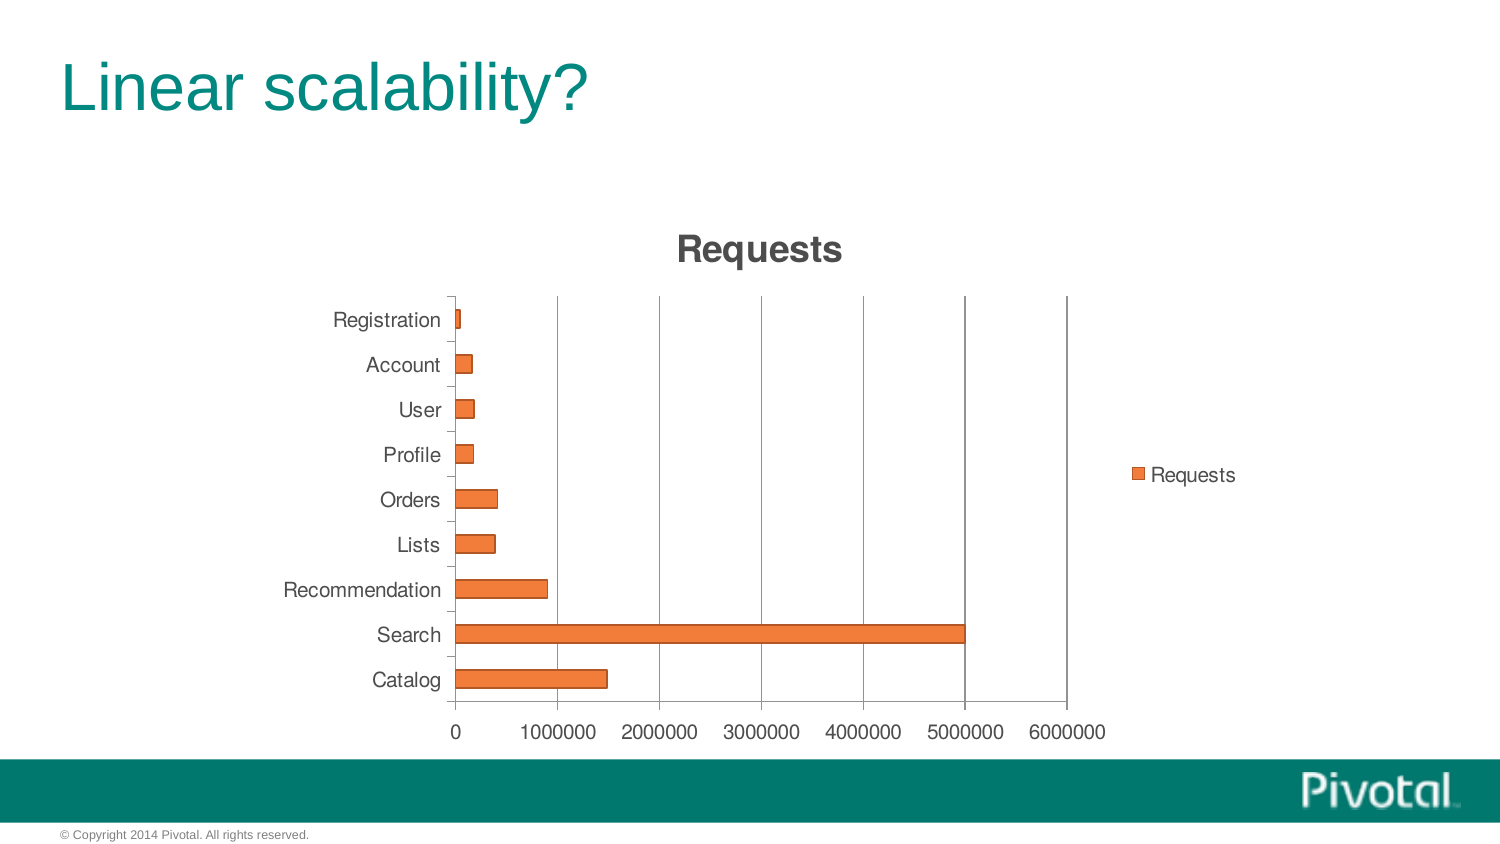

# Linear scalability?

### Chart:

| Category | Requests |
|---|---|
| Catalog | 1485000.0 |
| Search | 5000000.0 |
| Recommendation | 900200.0 |
| Lists | 385000.0 |
| Orders | 412000.0 |
| Profile | 175000.0 |
| User | 180000.0 |
| Account | 160000.0 |
| Registration | 45000.0 |